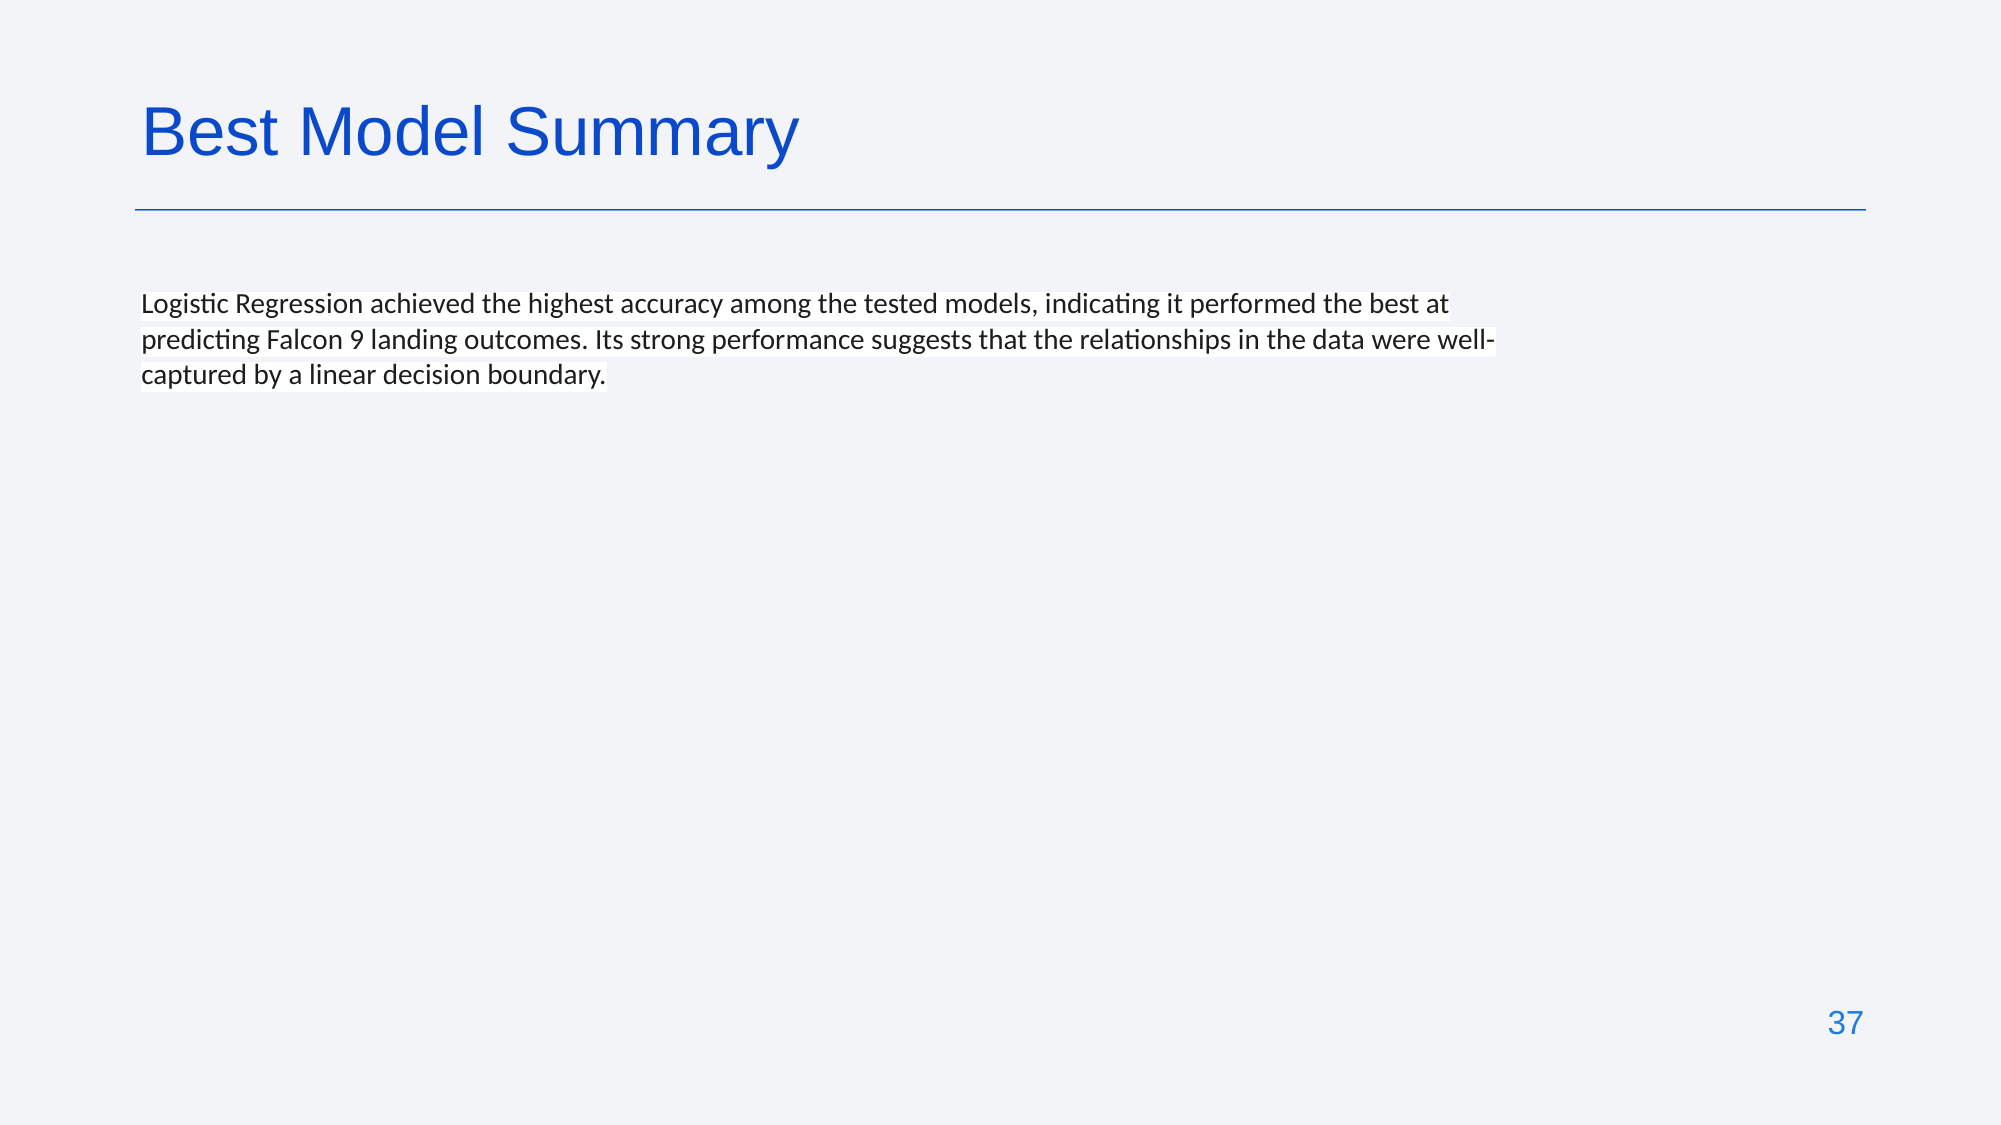

Best Model Summary
Logistic Regression achieved the highest accuracy among the tested models, indicating it performed the best at predicting Falcon 9 landing outcomes. Its strong performance suggests that the relationships in the data were well-captured by a linear decision boundary.

37